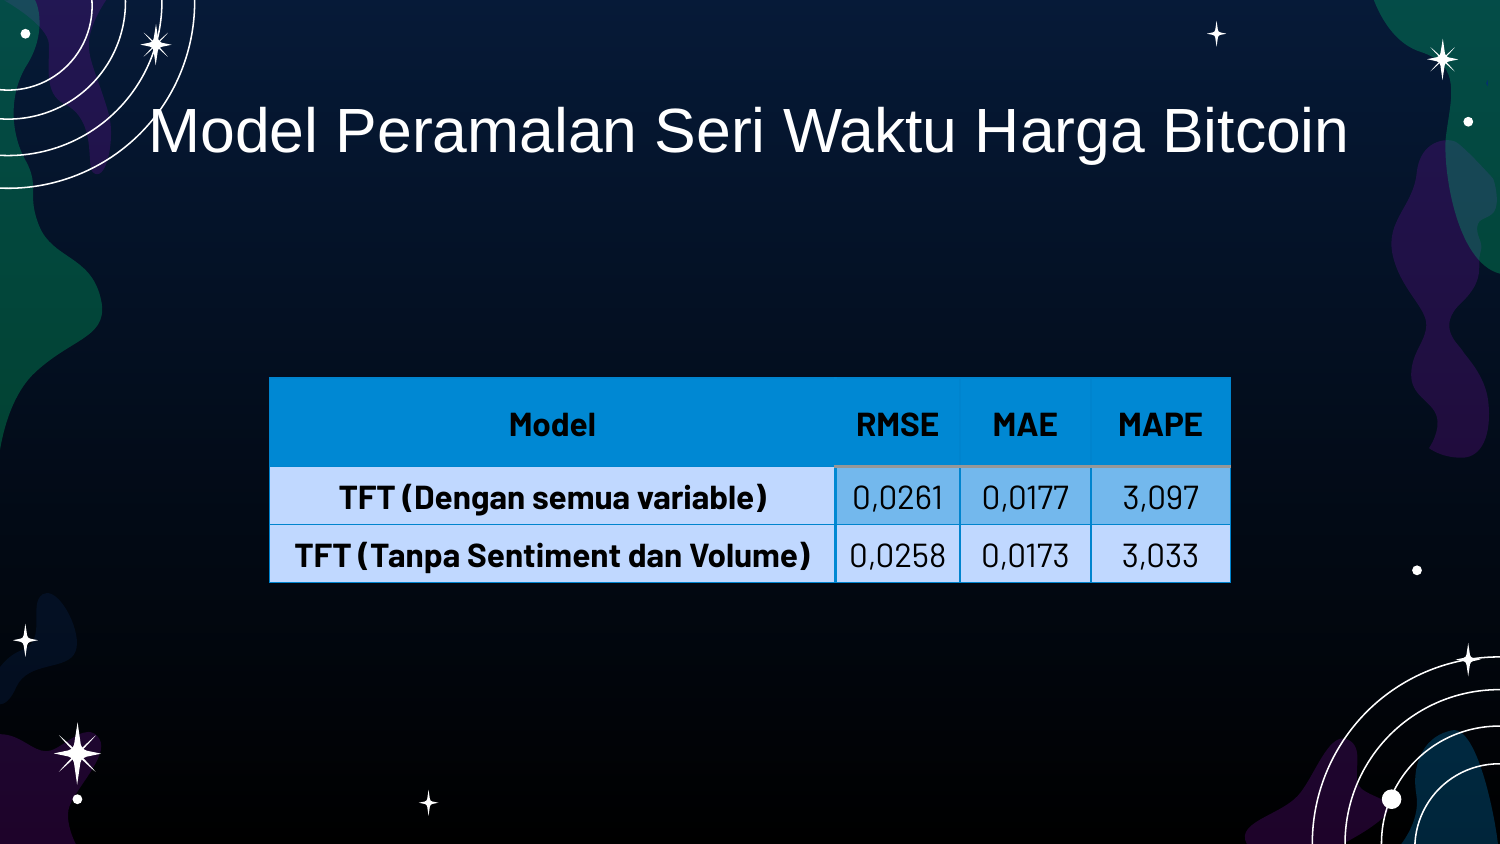

# Model Peramalan Seri Waktu Harga Bitcoin

| Model | RMSE | MAE | MAPE |
| --- | --- | --- | --- |
| TFT (Dengan semua variable) | 0,0261 | 0,0177 | 3,097 |
| TFT (Tanpa Sentiment dan Volume) | 0,0258 | 0,0173 | 3,033 |